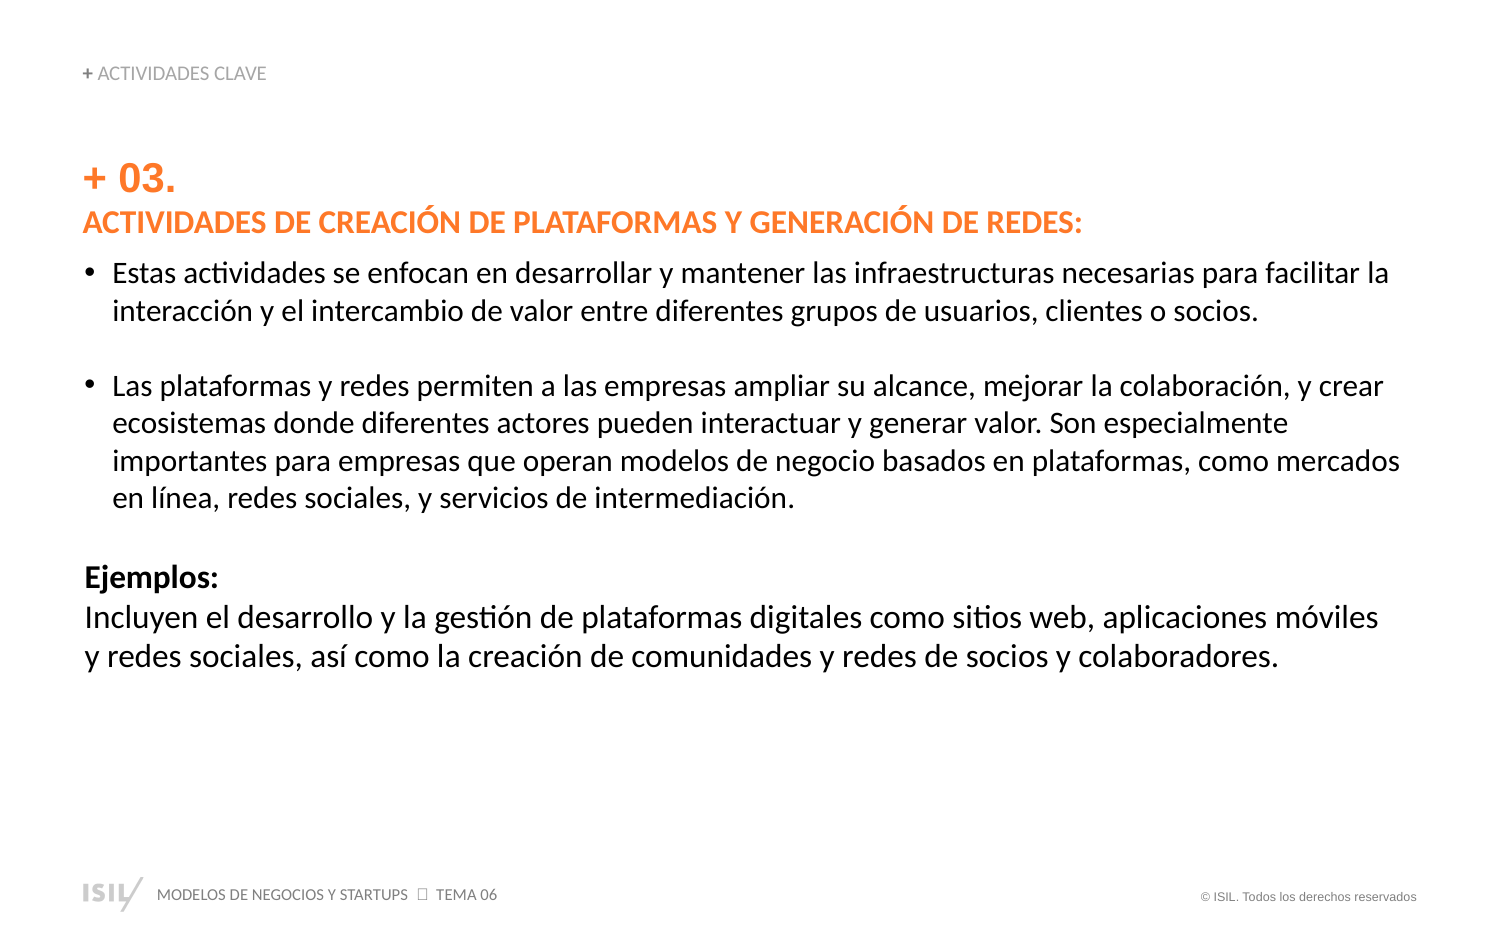

+ ACTIVIDADES CLAVE
+ 03.
ACTIVIDADES DE CREACIÓN DE PLATAFORMAS Y GENERACIÓN DE REDES:
Estas actividades se enfocan en desarrollar y mantener las infraestructuras necesarias para facilitar la interacción y el intercambio de valor entre diferentes grupos de usuarios, clientes o socios.

Las plataformas y redes permiten a las empresas ampliar su alcance, mejorar la colaboración, y crear ecosistemas donde diferentes actores pueden interactuar y generar valor. Son especialmente importantes para empresas que operan modelos de negocio basados en plataformas, como mercados en línea, redes sociales, y servicios de intermediación.

Ejemplos:
Incluyen el desarrollo y la gestión de plataformas digitales como sitios web, aplicaciones móviles
y redes sociales, así como la creación de comunidades y redes de socios y colaboradores.